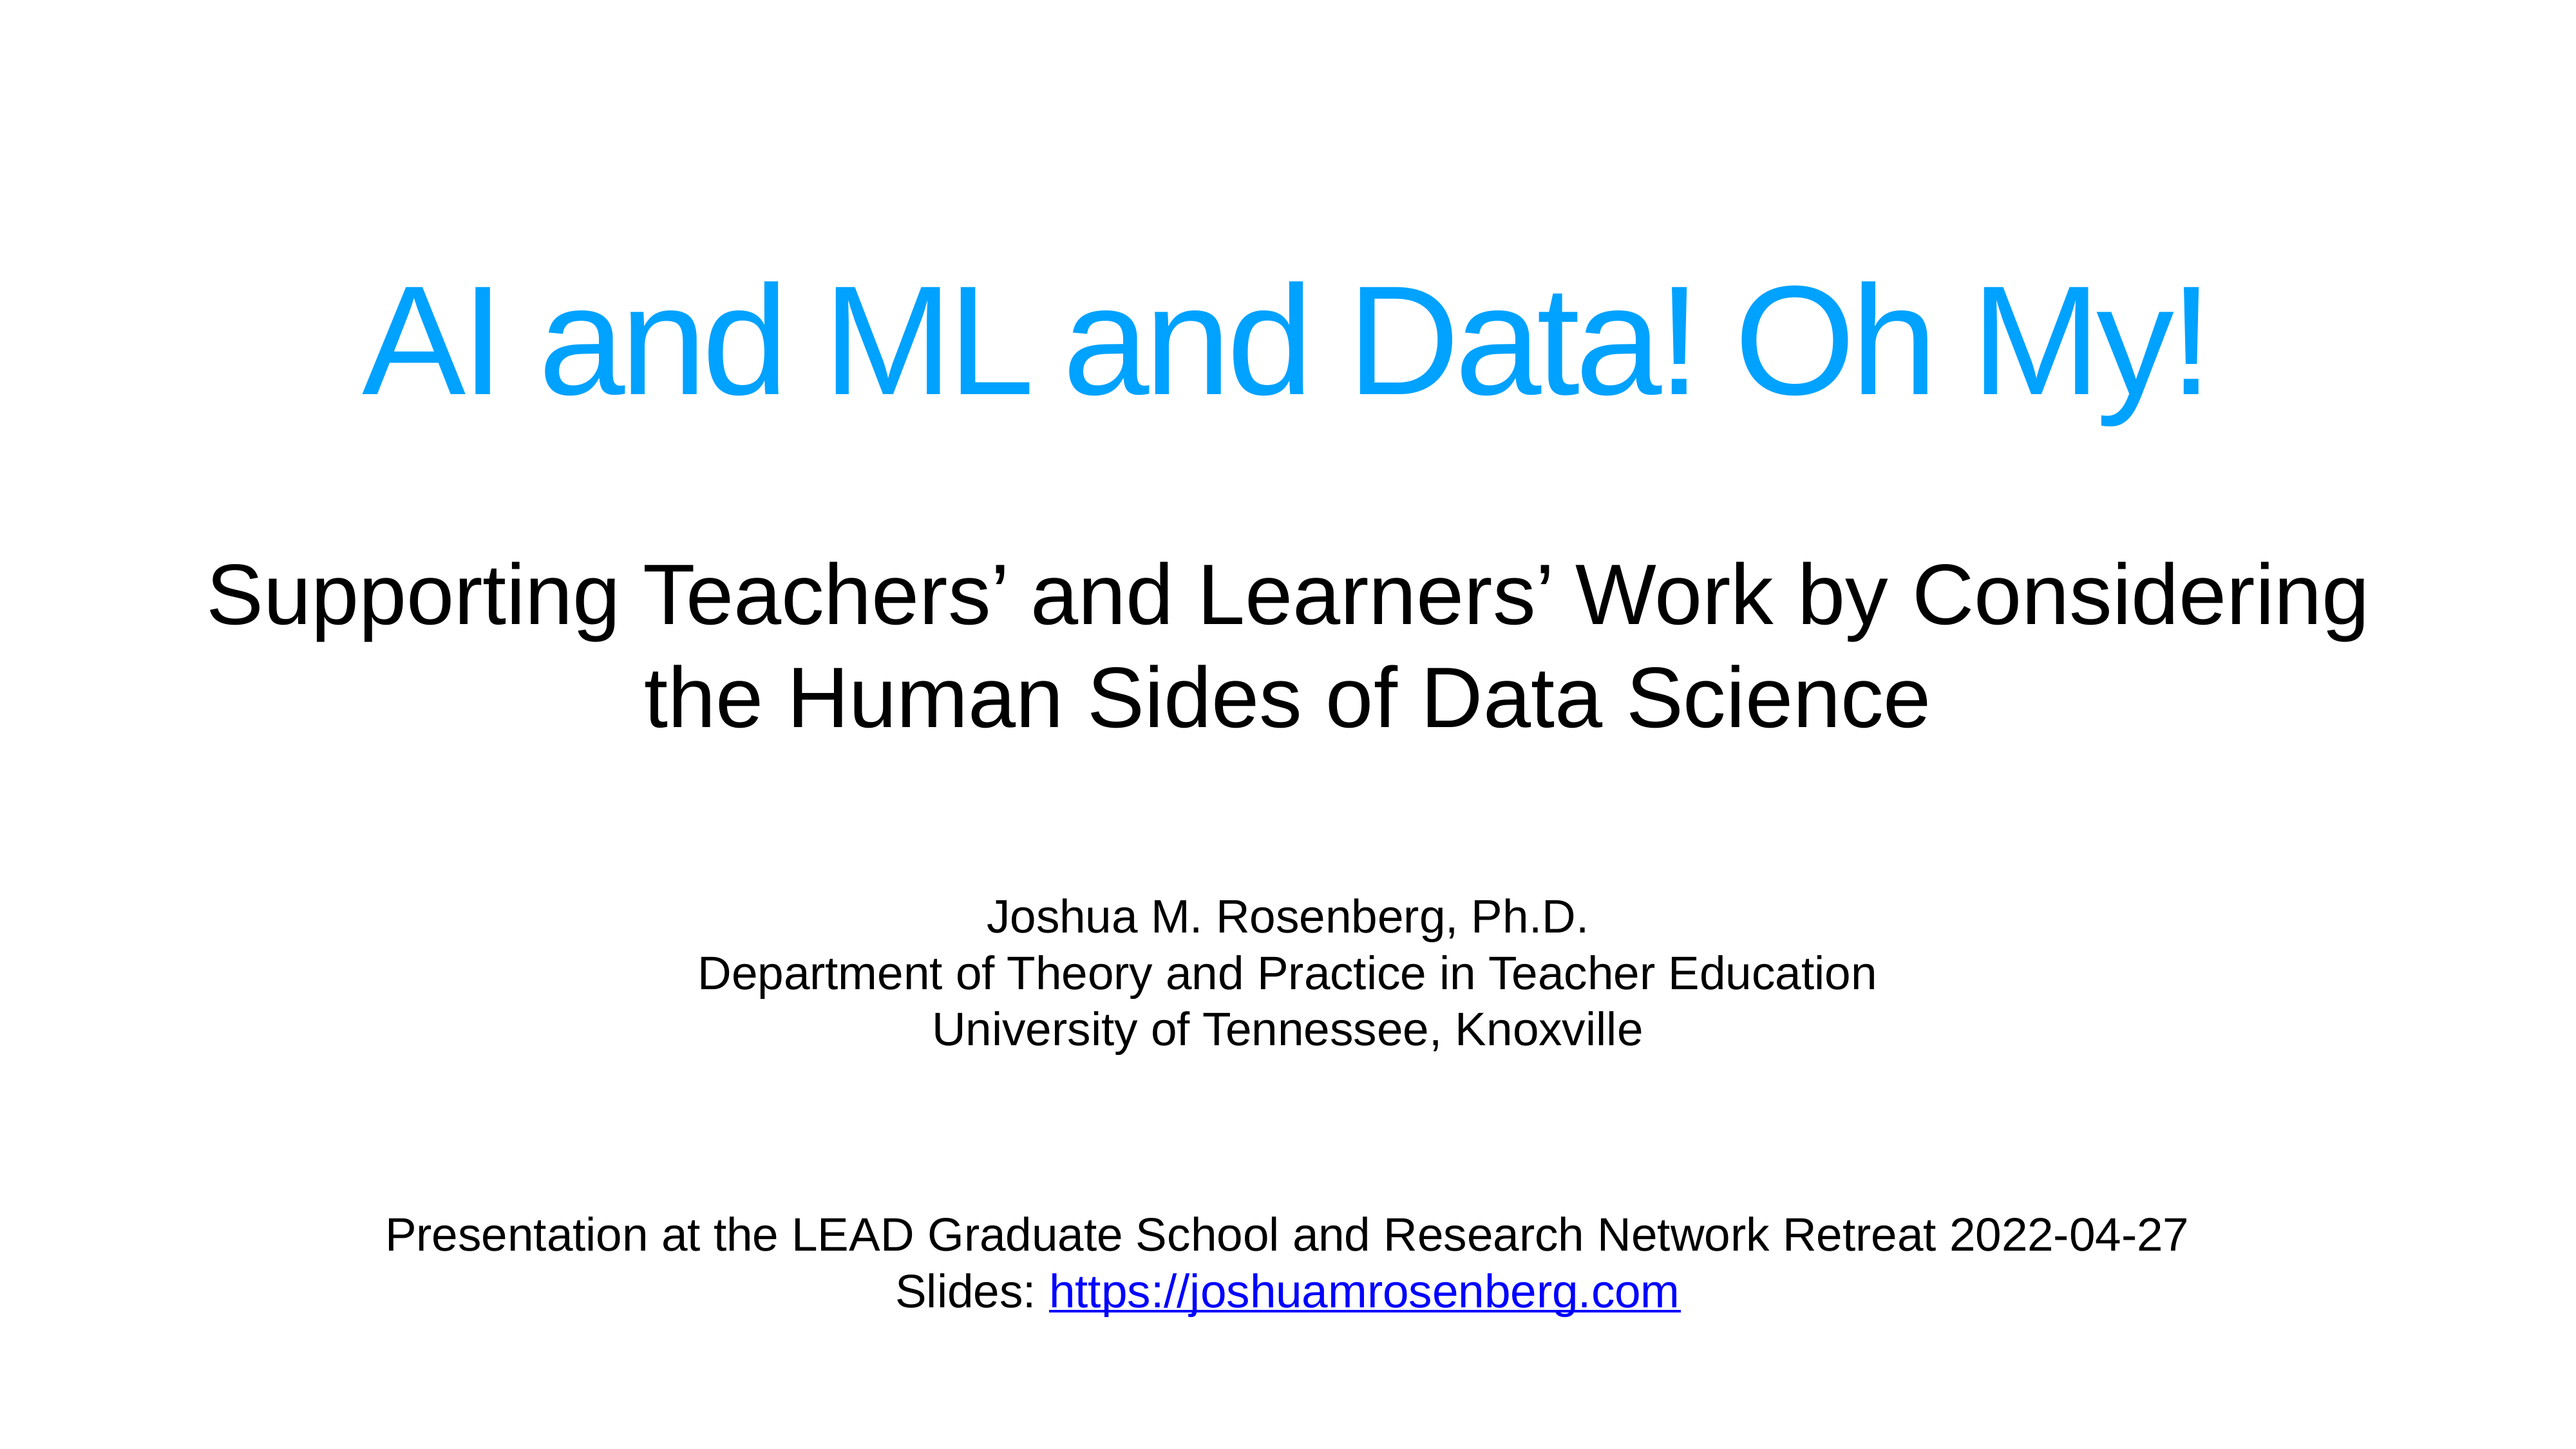

# AI and ML and Data! Oh My!
Supporting Teachers’ and Learners’ Work by Considering the Human Sides of Data Science
Joshua M. Rosenberg, Ph.D.
Department of Theory and Practice in Teacher Education
University of Tennessee, Knoxville

Presentation at the LEAD Graduate School and Research Network Retreat 2022-04-27
Slides: https://joshuamrosenberg.com